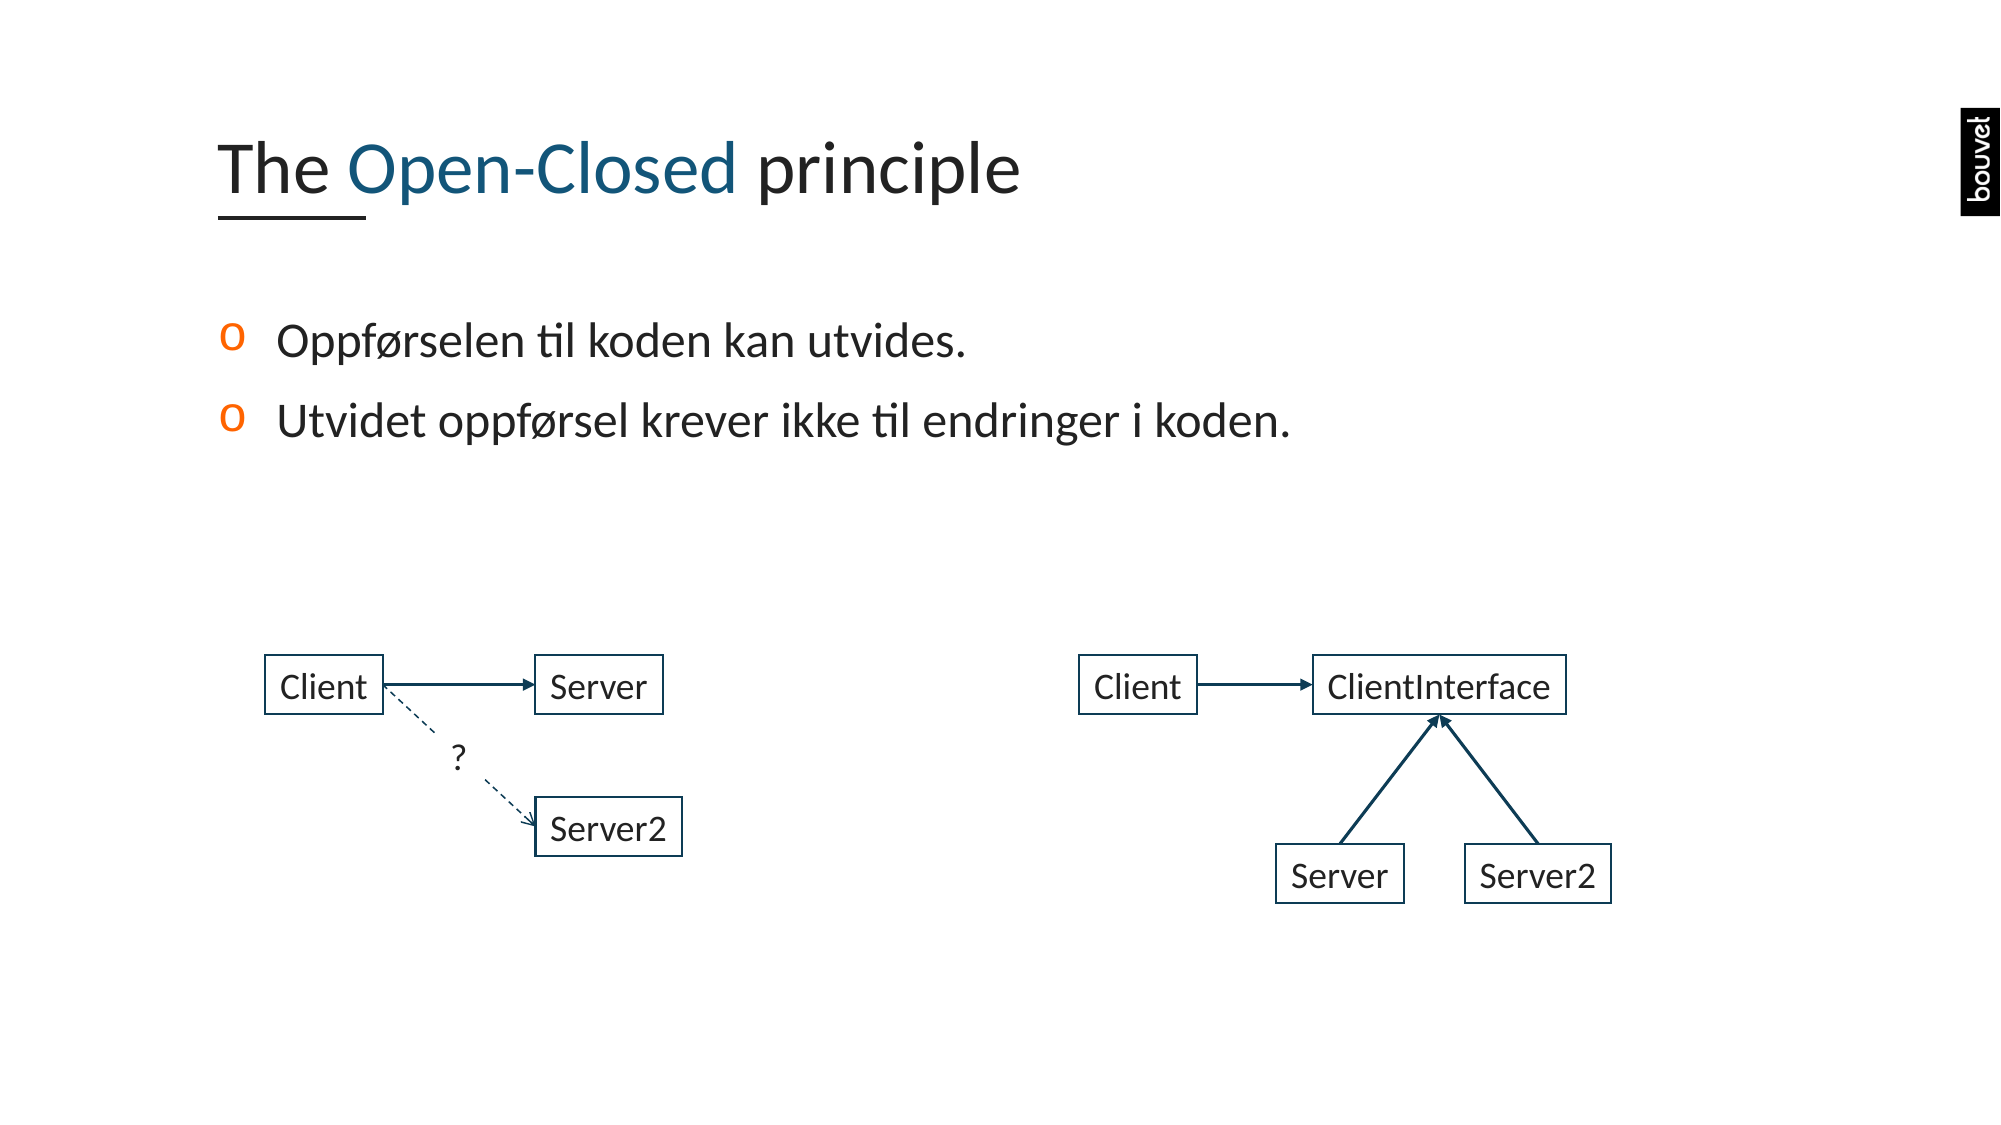

# The Open-Closed principle
Oppførselen til koden kan utvides.
Utvidet oppførsel krever ikke til endringer i koden.
Client
Server
Client
ClientInterface
Server
Server2
?
Server2